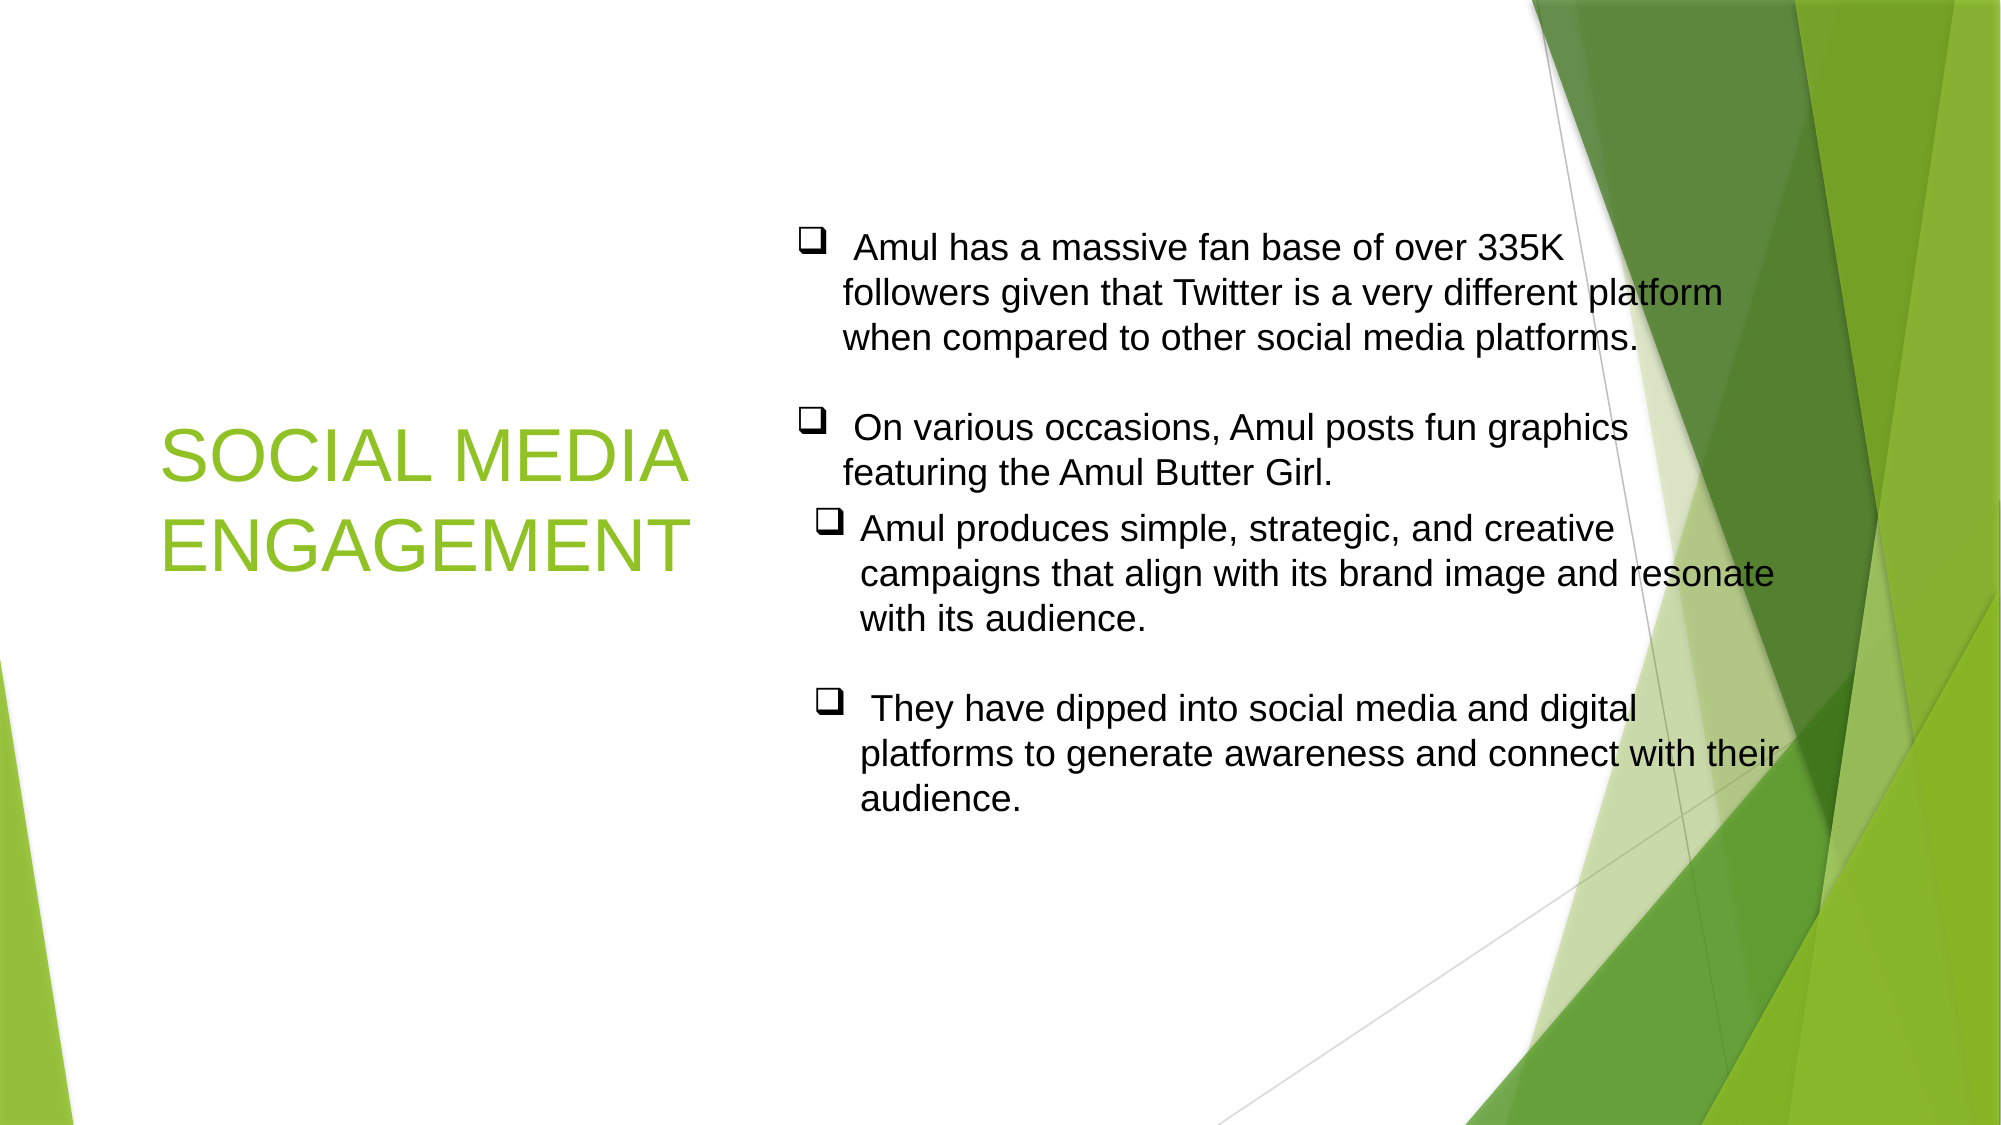

Amul has a massive fan base of over 335K followers given that Twitter is a very different platform when compared to other social media platforms.

 On various occasions, Amul posts fun graphics featuring the Amul Butter Girl.
# SOCIAL MEDIA ENGAGEMENT
Amul produces simple, strategic, and creative campaigns that align with its brand image and resonate with its audience.

 They have dipped into social media and digital platforms to generate awareness and connect with their audience.